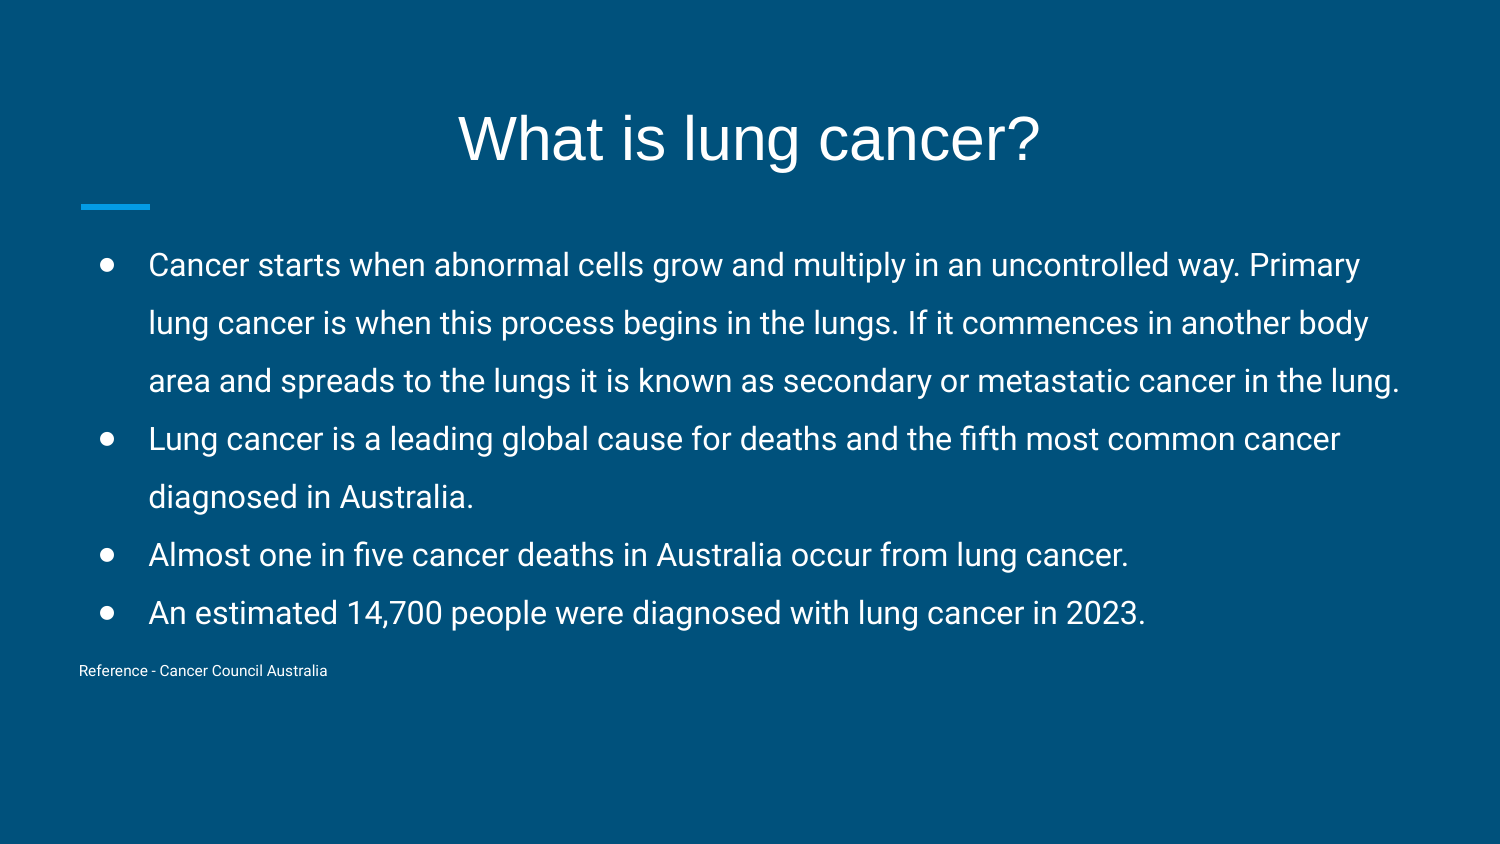

# What is lung cancer?
Cancer starts when abnormal cells grow and multiply in an uncontrolled way. Primary lung cancer is when this process begins in the lungs. If it commences in another body area and spreads to the lungs it is known as secondary or metastatic cancer in the lung.
Lung cancer is a leading global cause for deaths and the fifth most common cancer diagnosed in Australia.
Almost one in five cancer deaths in Australia occur from lung cancer.
An estimated 14,700 people were diagnosed with lung cancer in 2023.
Reference - Cancer Council Australia